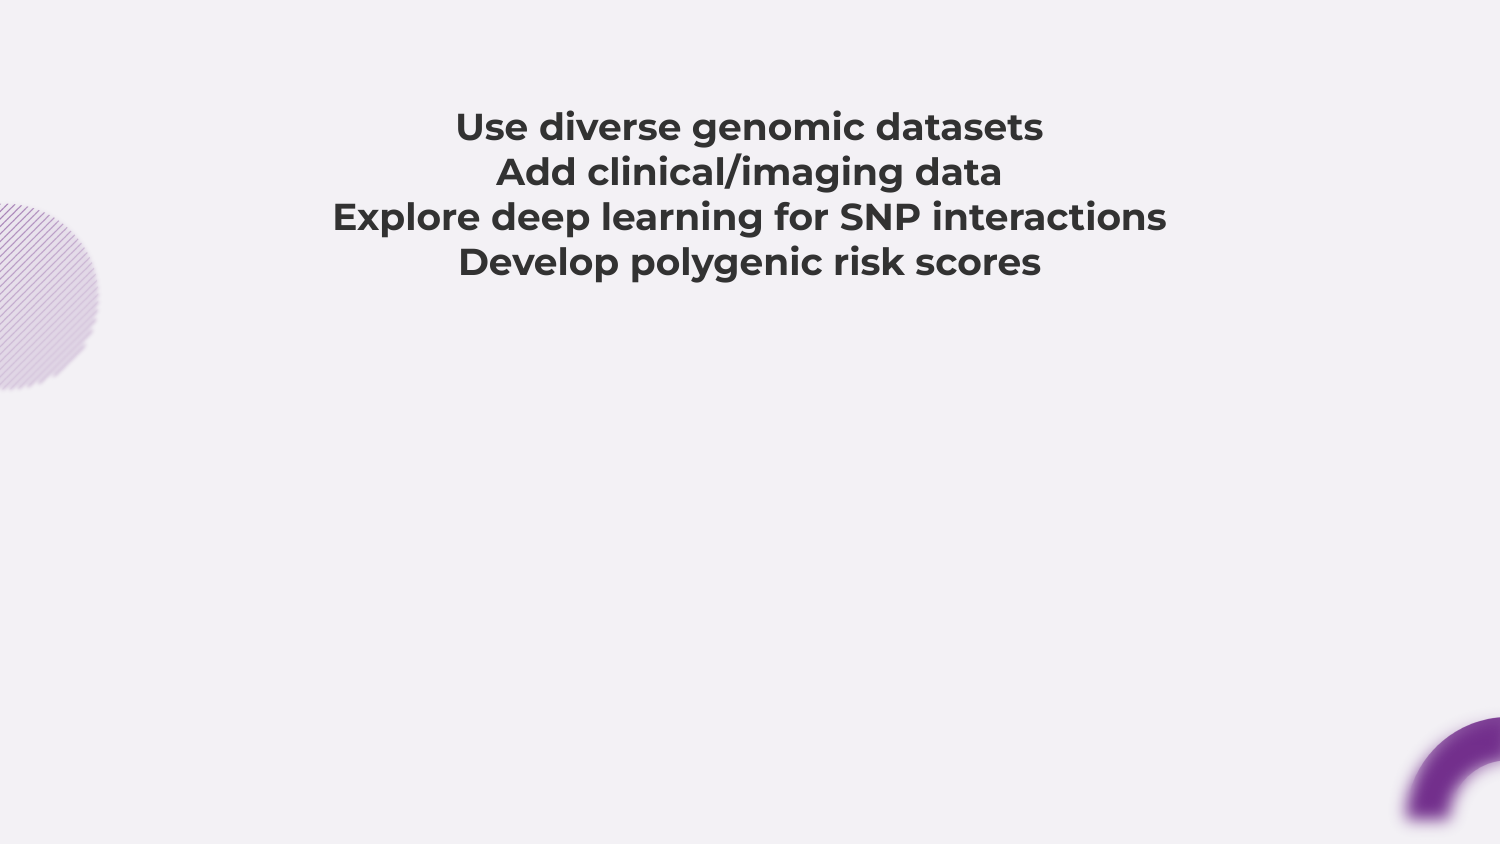

# Use diverse genomic datasets
Add clinical/imaging data
Explore deep learning for SNP interactions
Develop polygenic risk scores